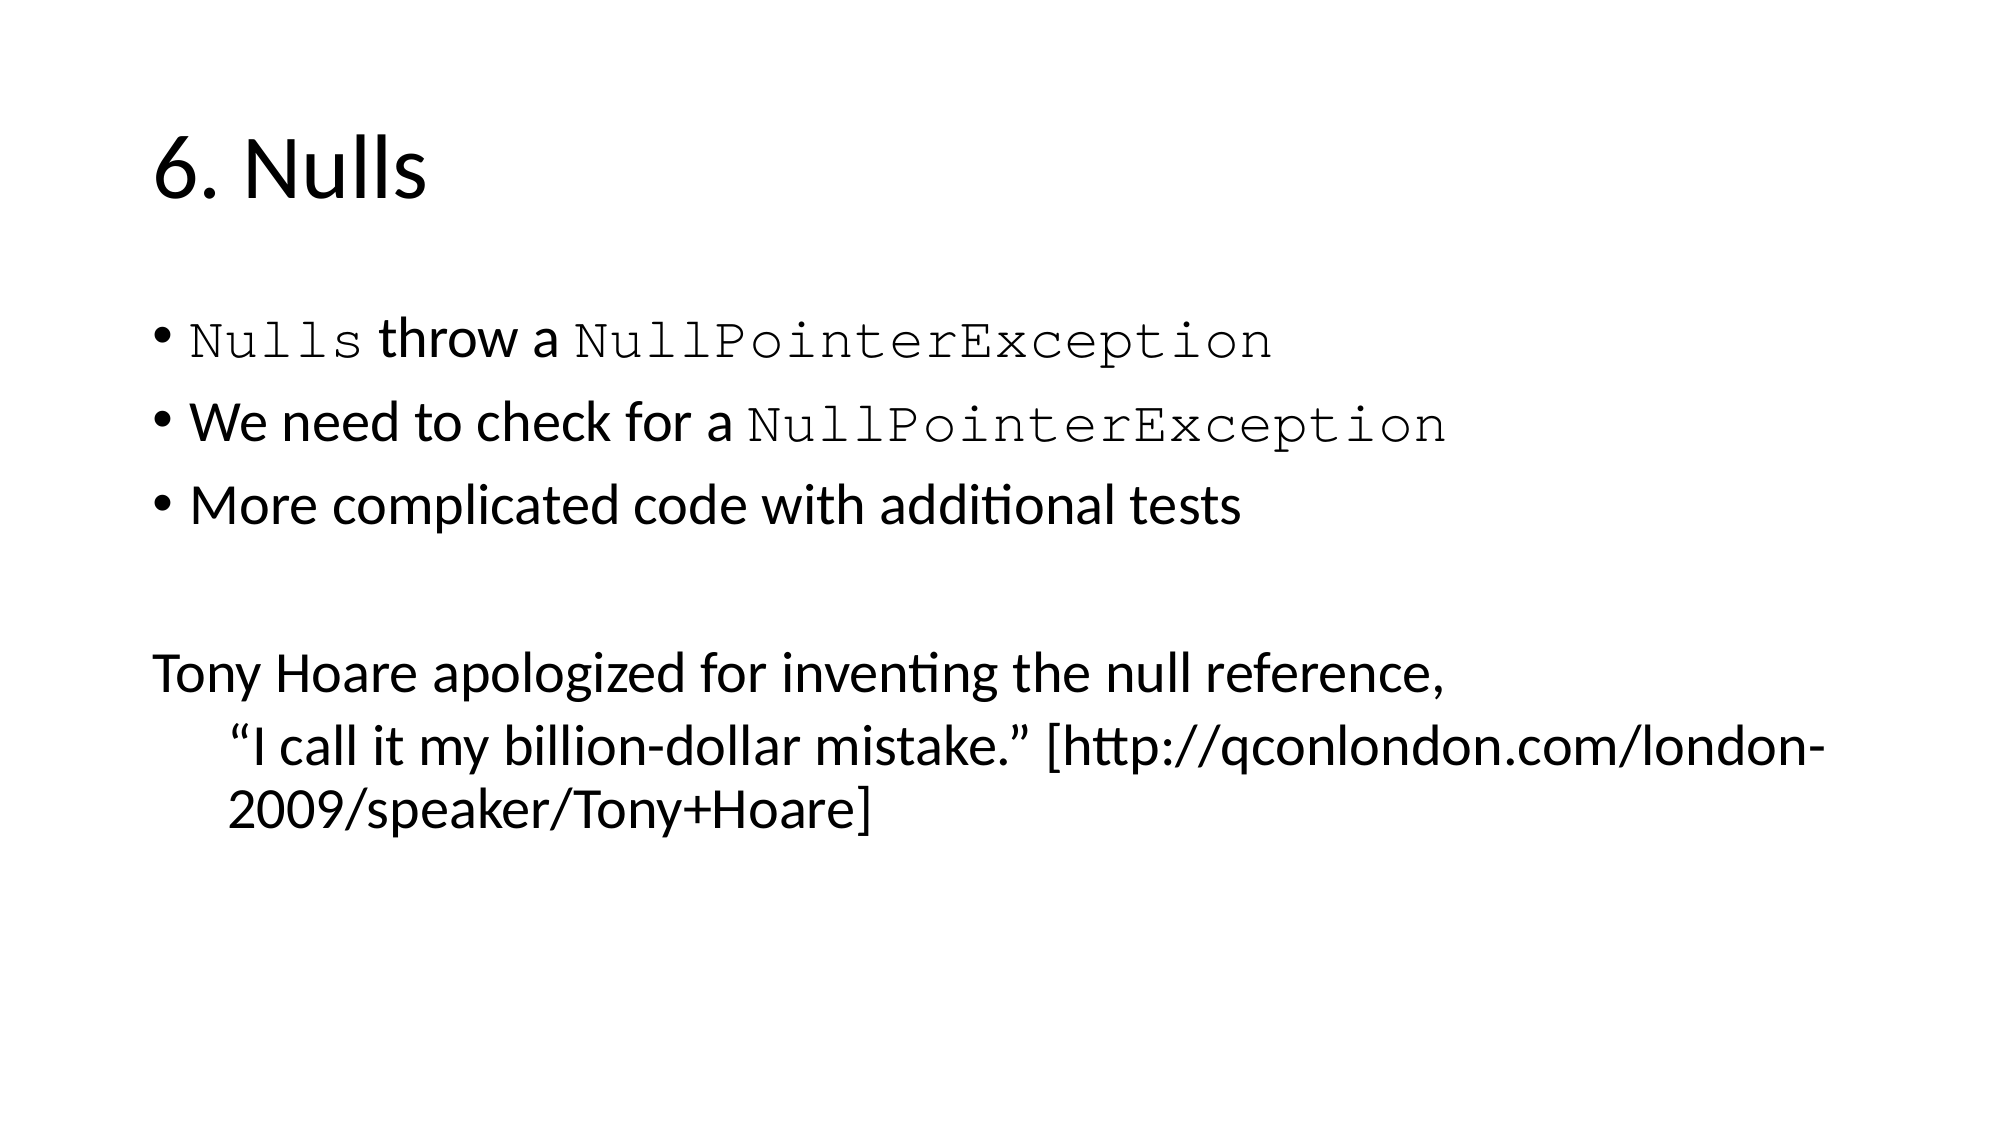

# 6. Nulls
Nulls throw a NullPointerException
We need to check for a NullPointerException
More complicated code with additional tests

Tony Hoare apologized for inventing the null reference,
“I call it my billion-dollar mistake.” [http://qconlondon.com/london-2009/speaker/Tony+Hoare]